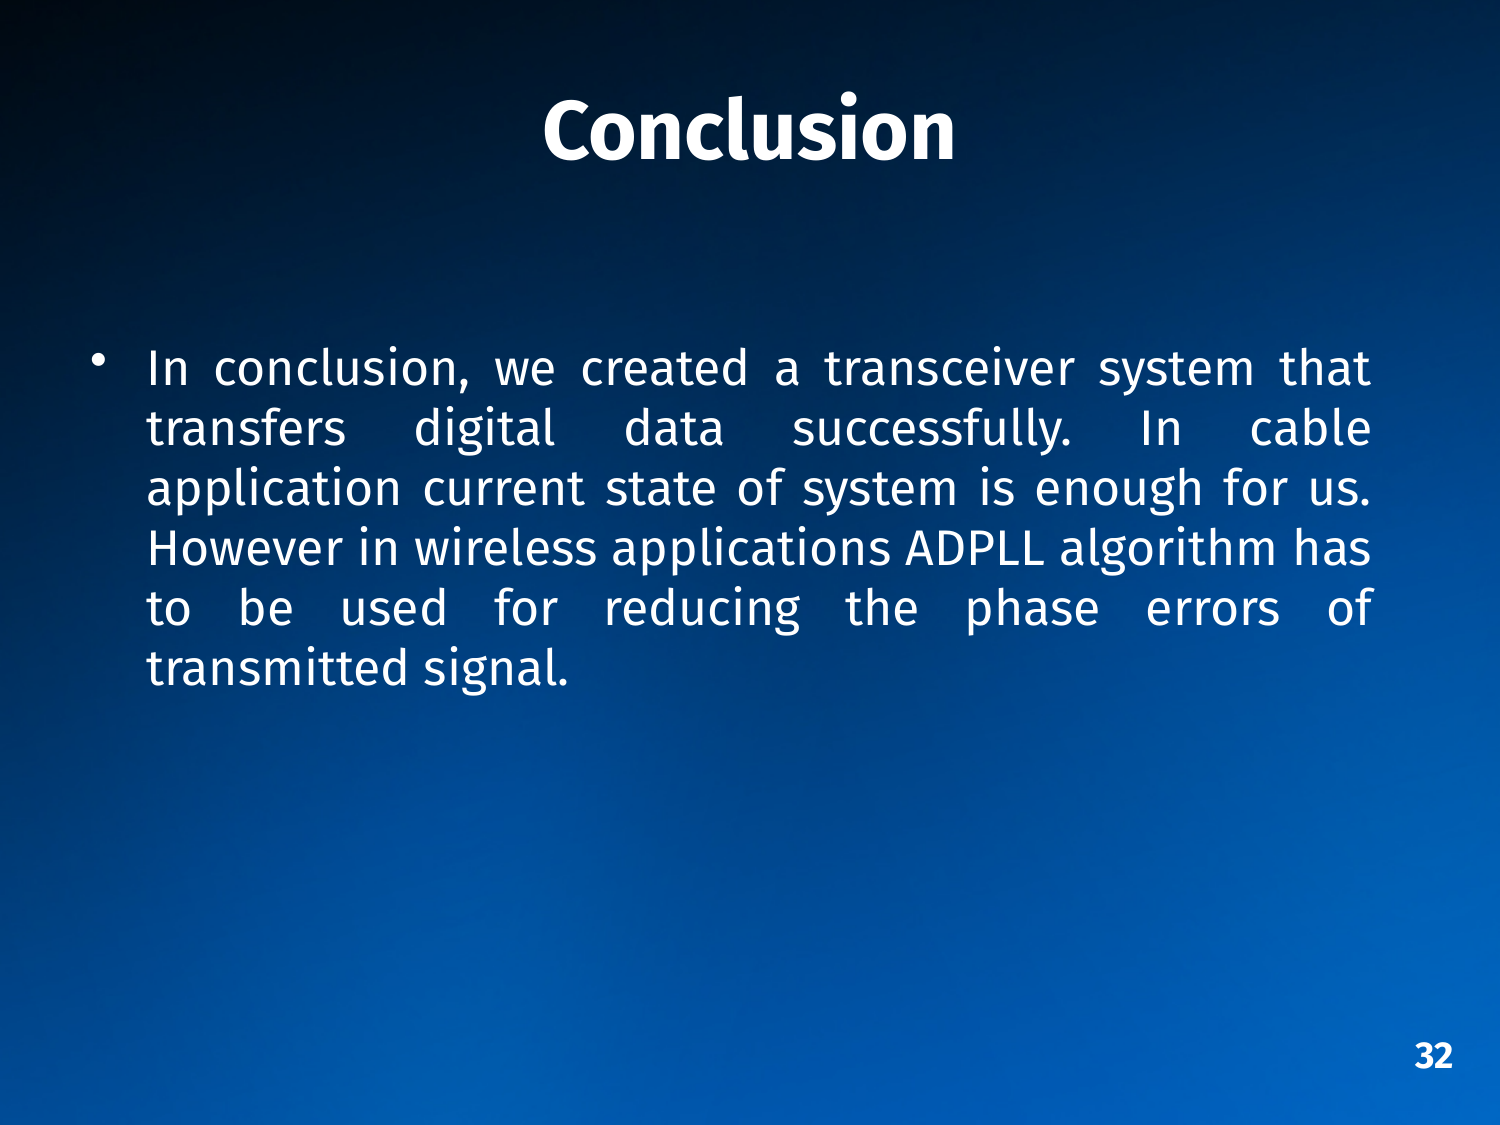

# Conclusion

In conclusion, we created a transceiver system that transfers digital data successfully. In cable application current state of system is enough for us. However in wireless applications ADPLL algorithm has to be used for reducing the phase errors of transmitted signal.
32